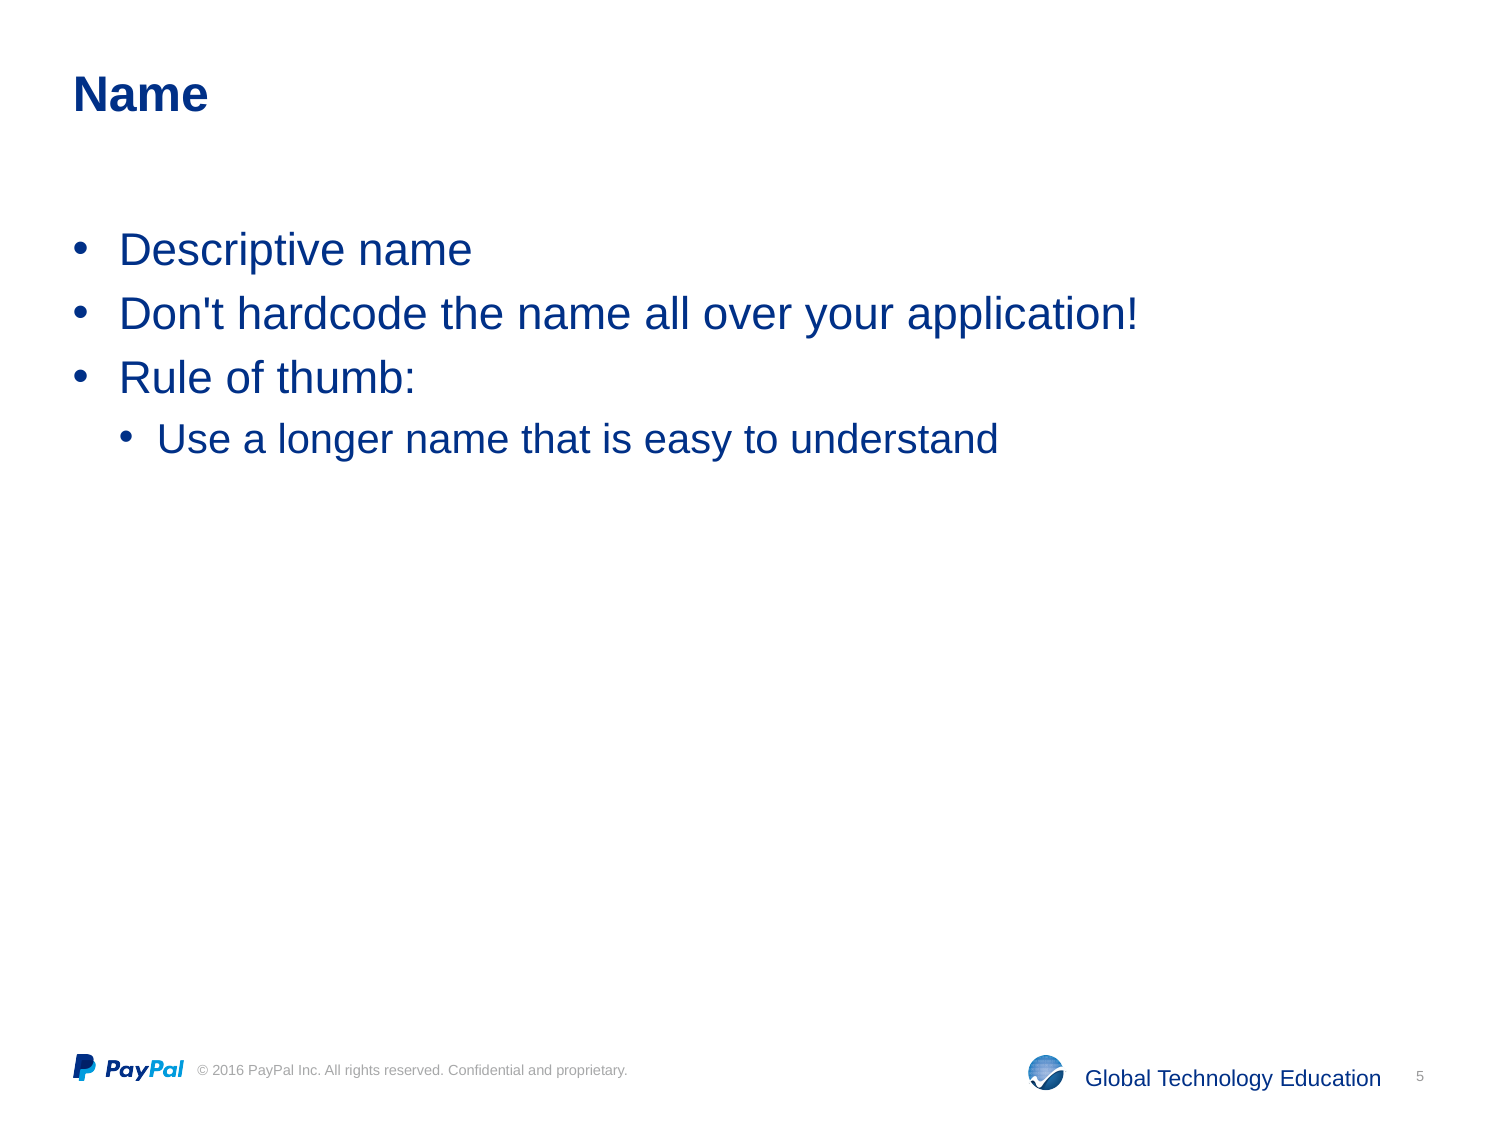

# Name
Descriptive name
Don't hardcode the name all over your application!
Rule of thumb:
Use a longer name that is easy to understand

5